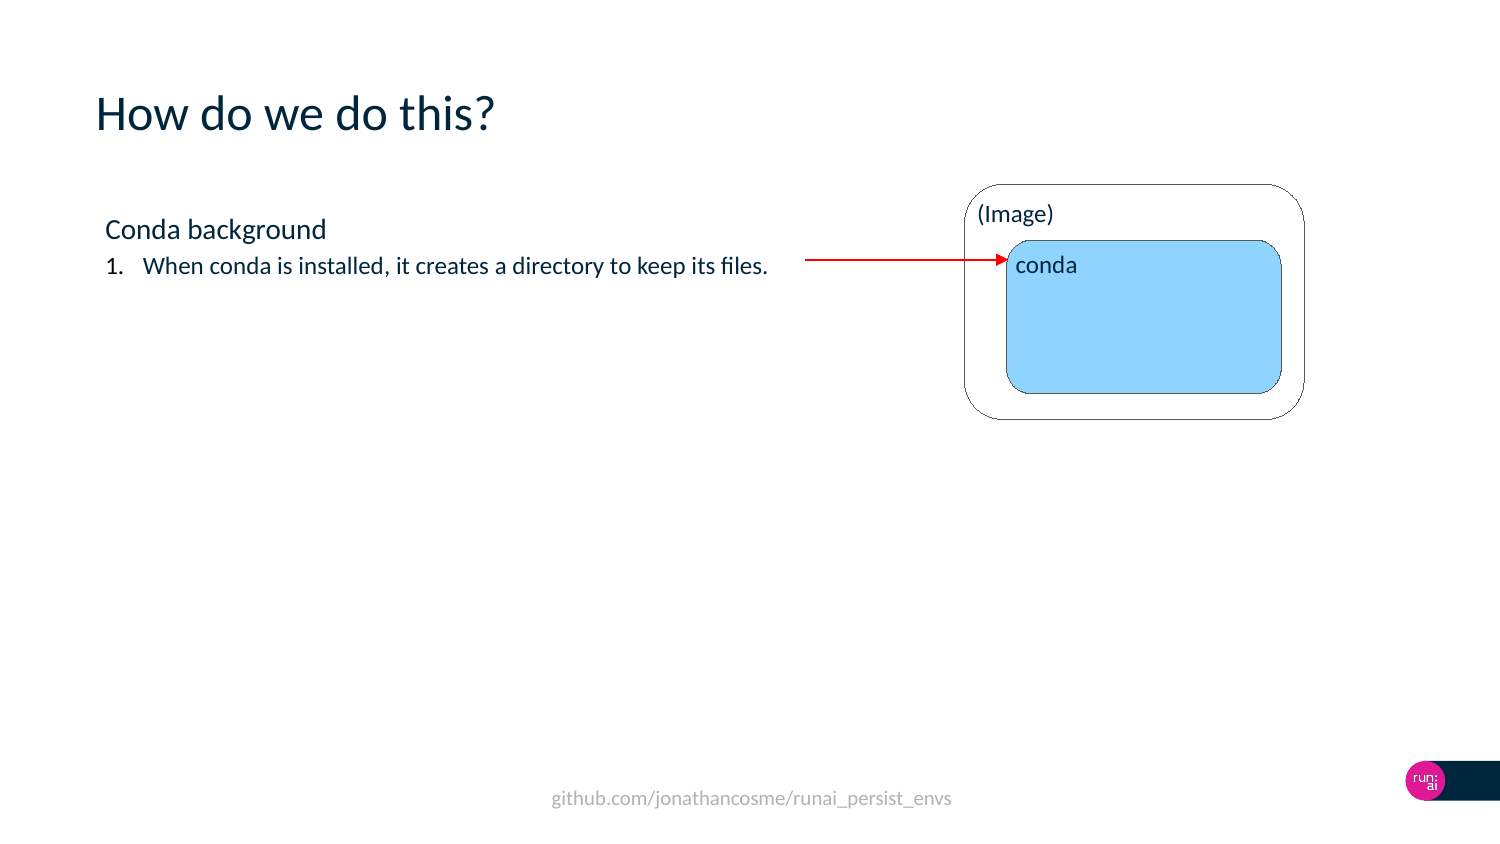

# How do we do this?
(Image)
conda
Conda background
When conda is installed, it creates a directory to keep its files.